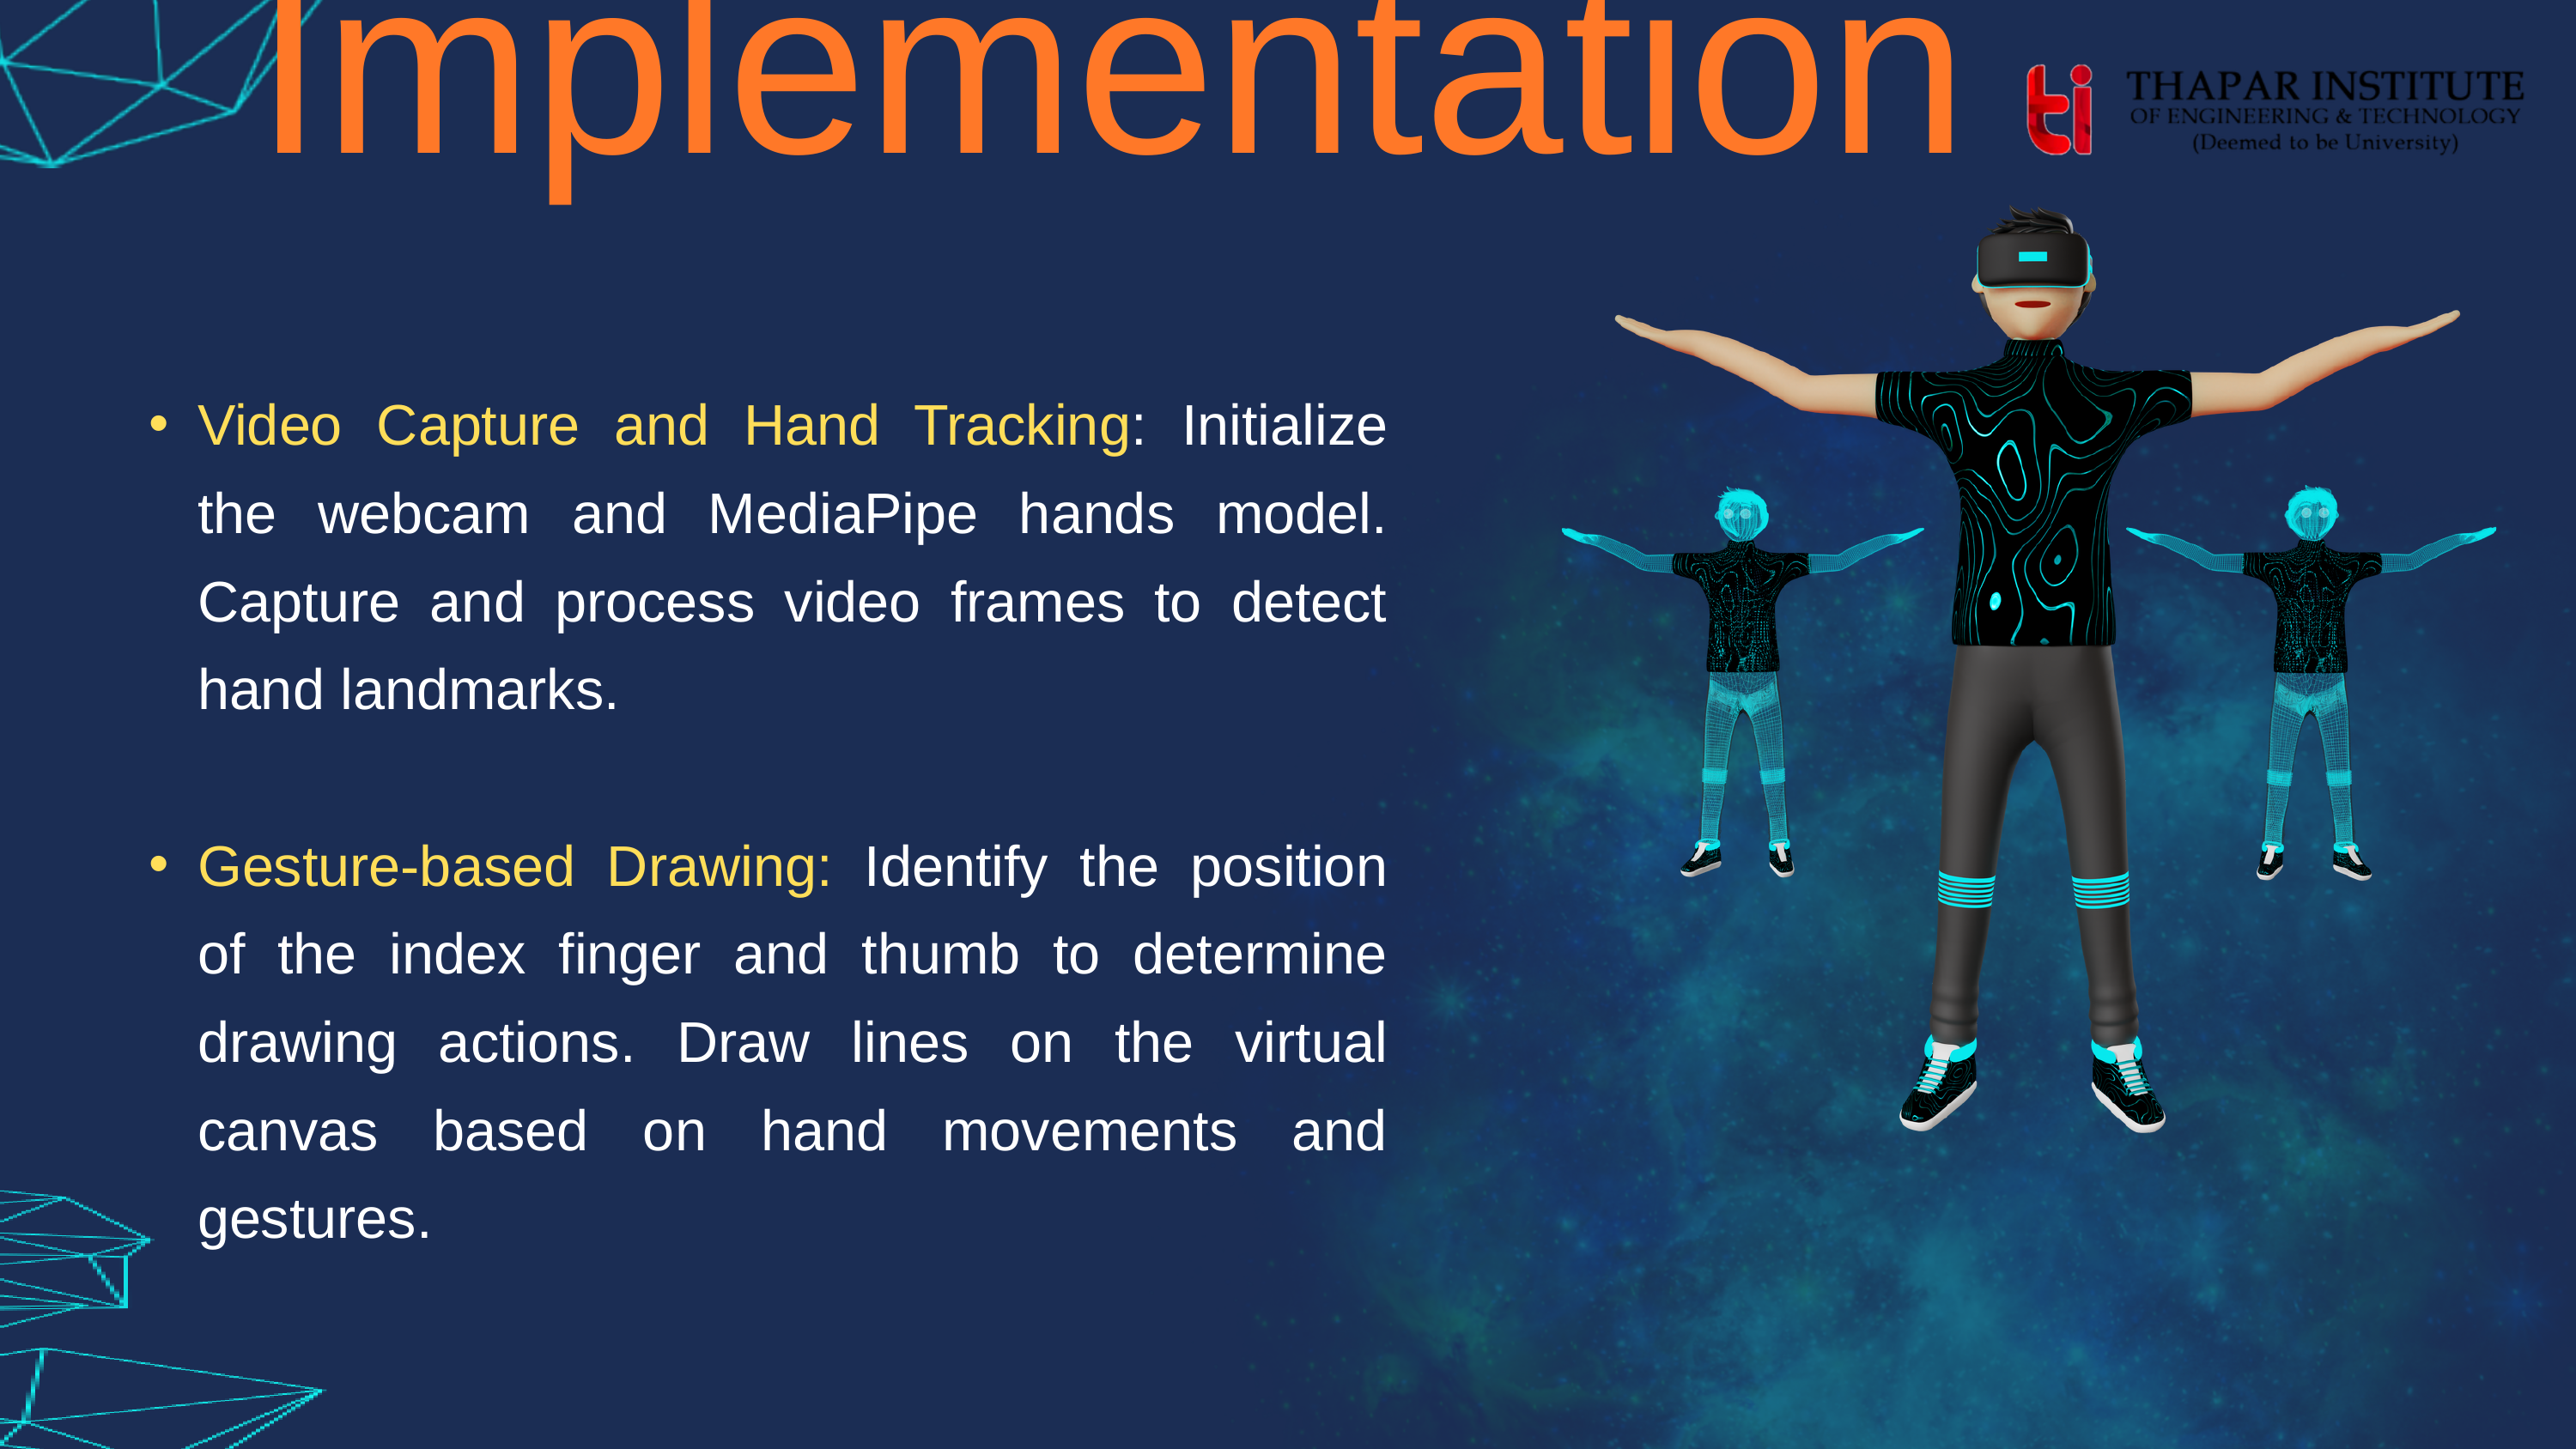

Implementation

Video Capture and Hand Tracking: Initialize the webcam and MediaPipe hands model. Capture and process video frames to detect hand landmarks.

Gesture-based Drawing: Identify the position of the index finger and thumb to determine drawing actions. Draw lines on the virtual canvas based on hand movements and gestures.